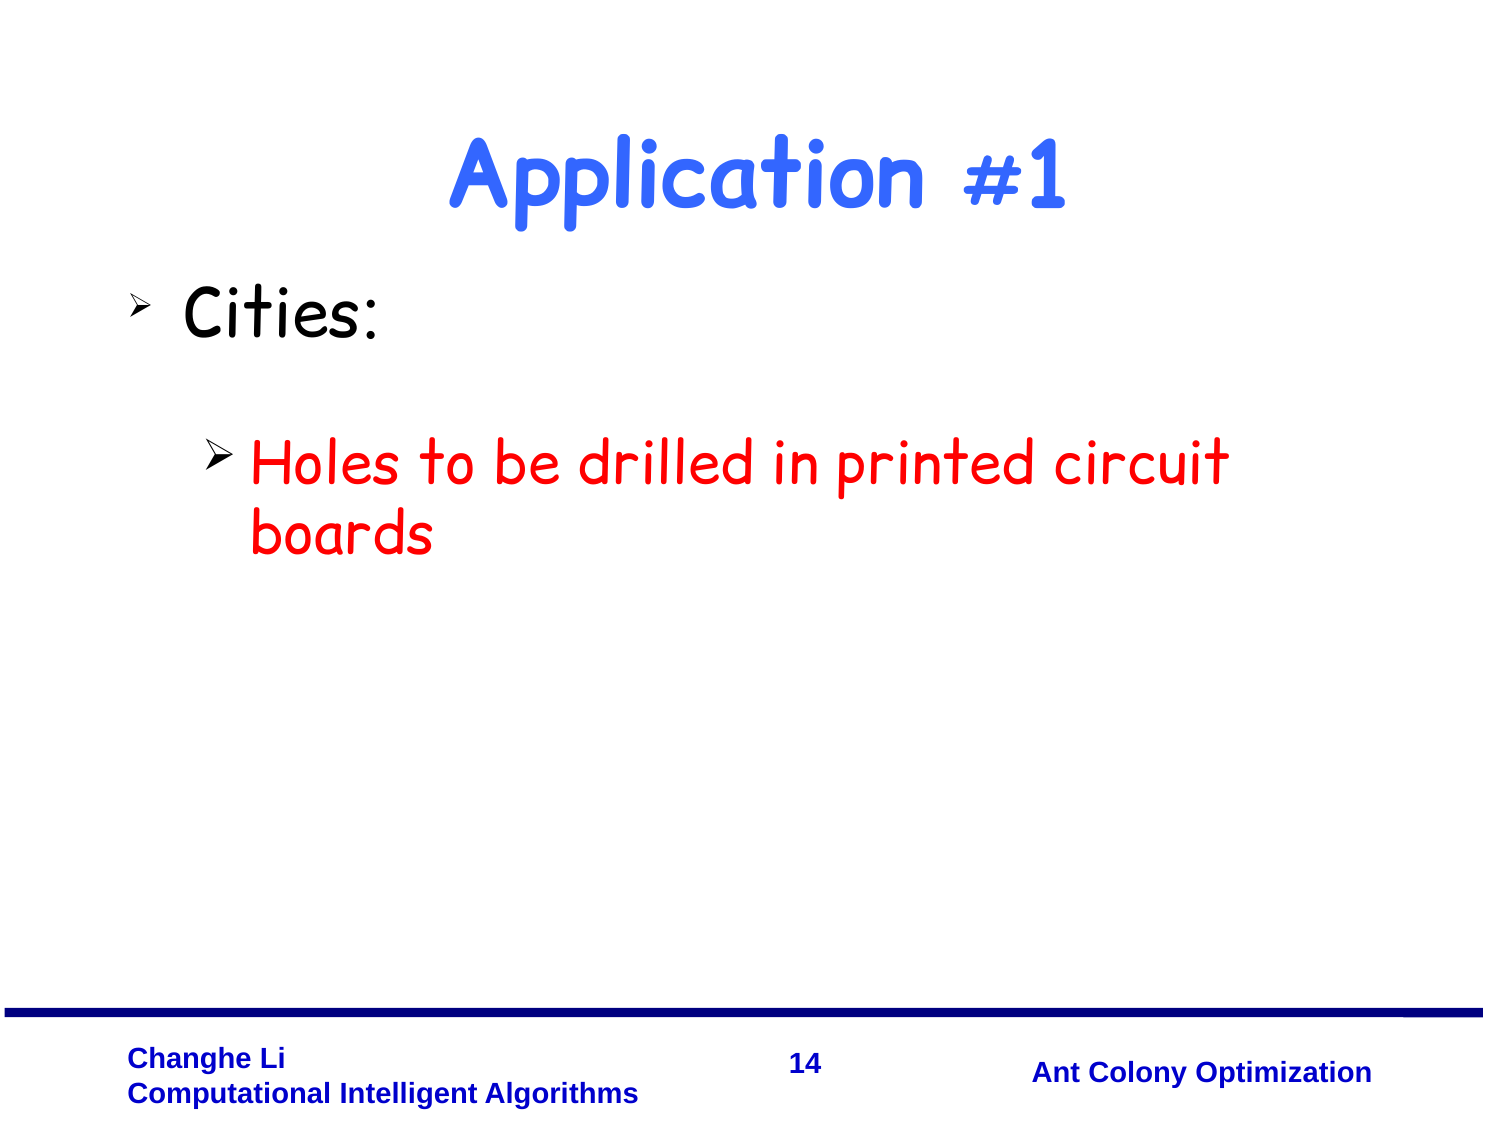

# Application #1
Cities:
Holes to be drilled in printed circuit boards